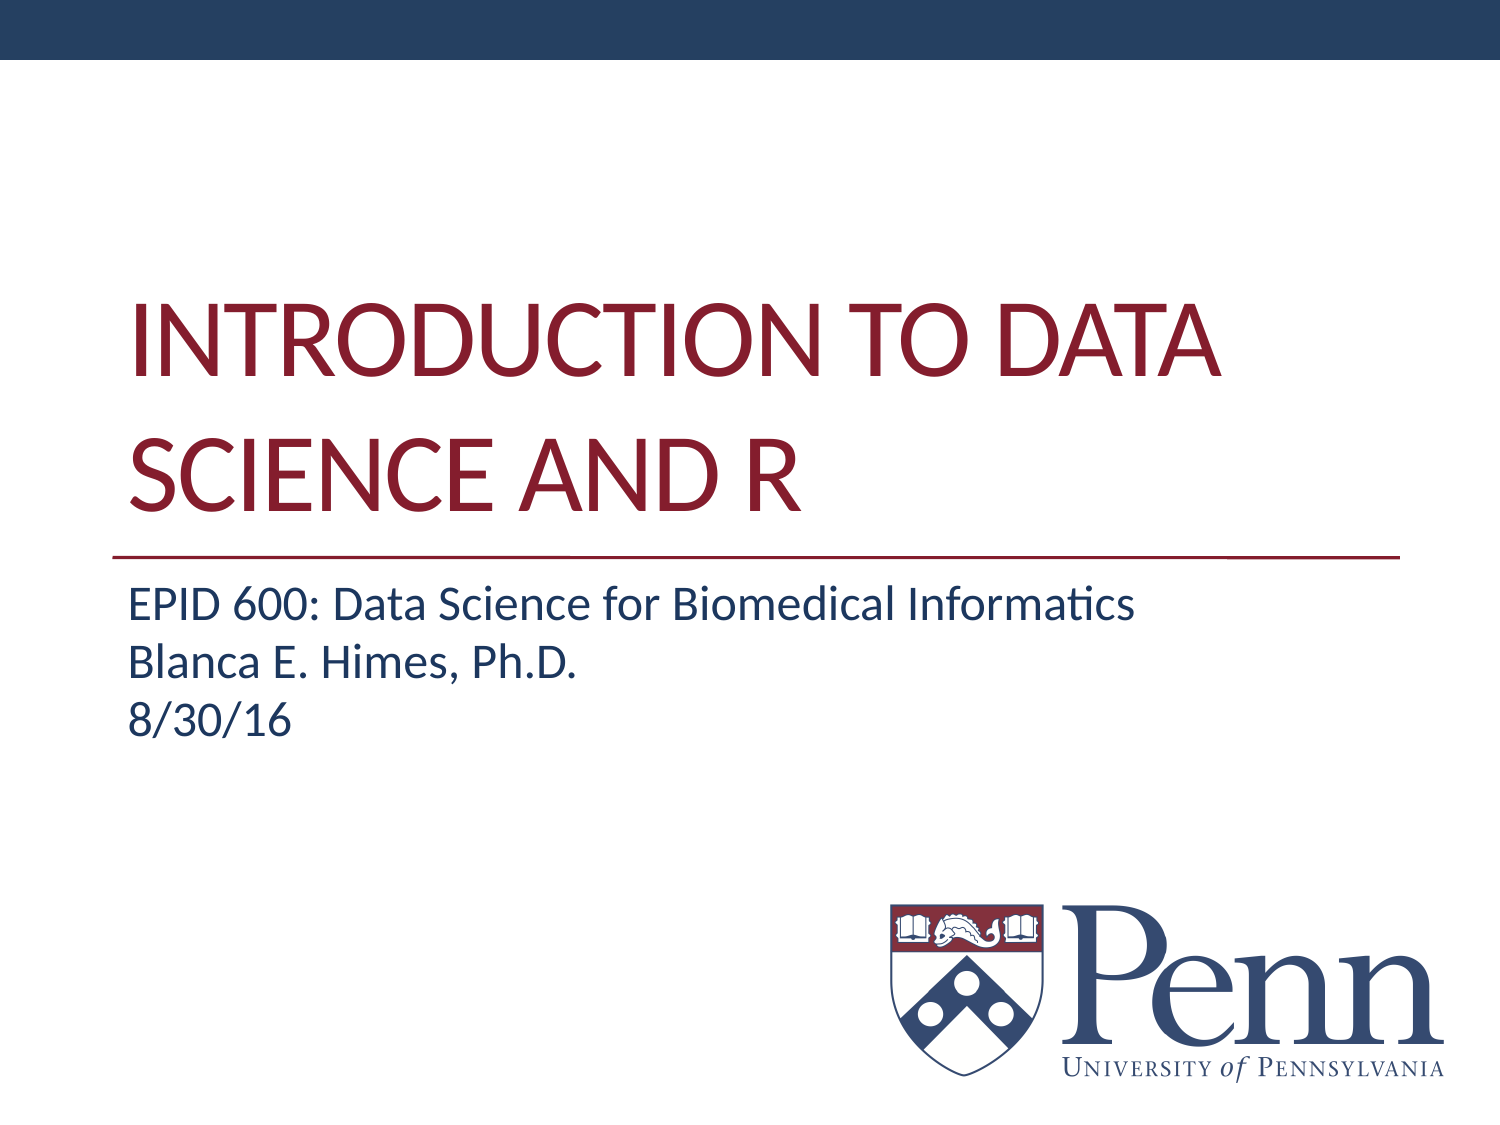

# Introduction to Data Science and R
EPID 600: Data Science for Biomedical Informatics
Blanca E. Himes, Ph.D.
8/30/16